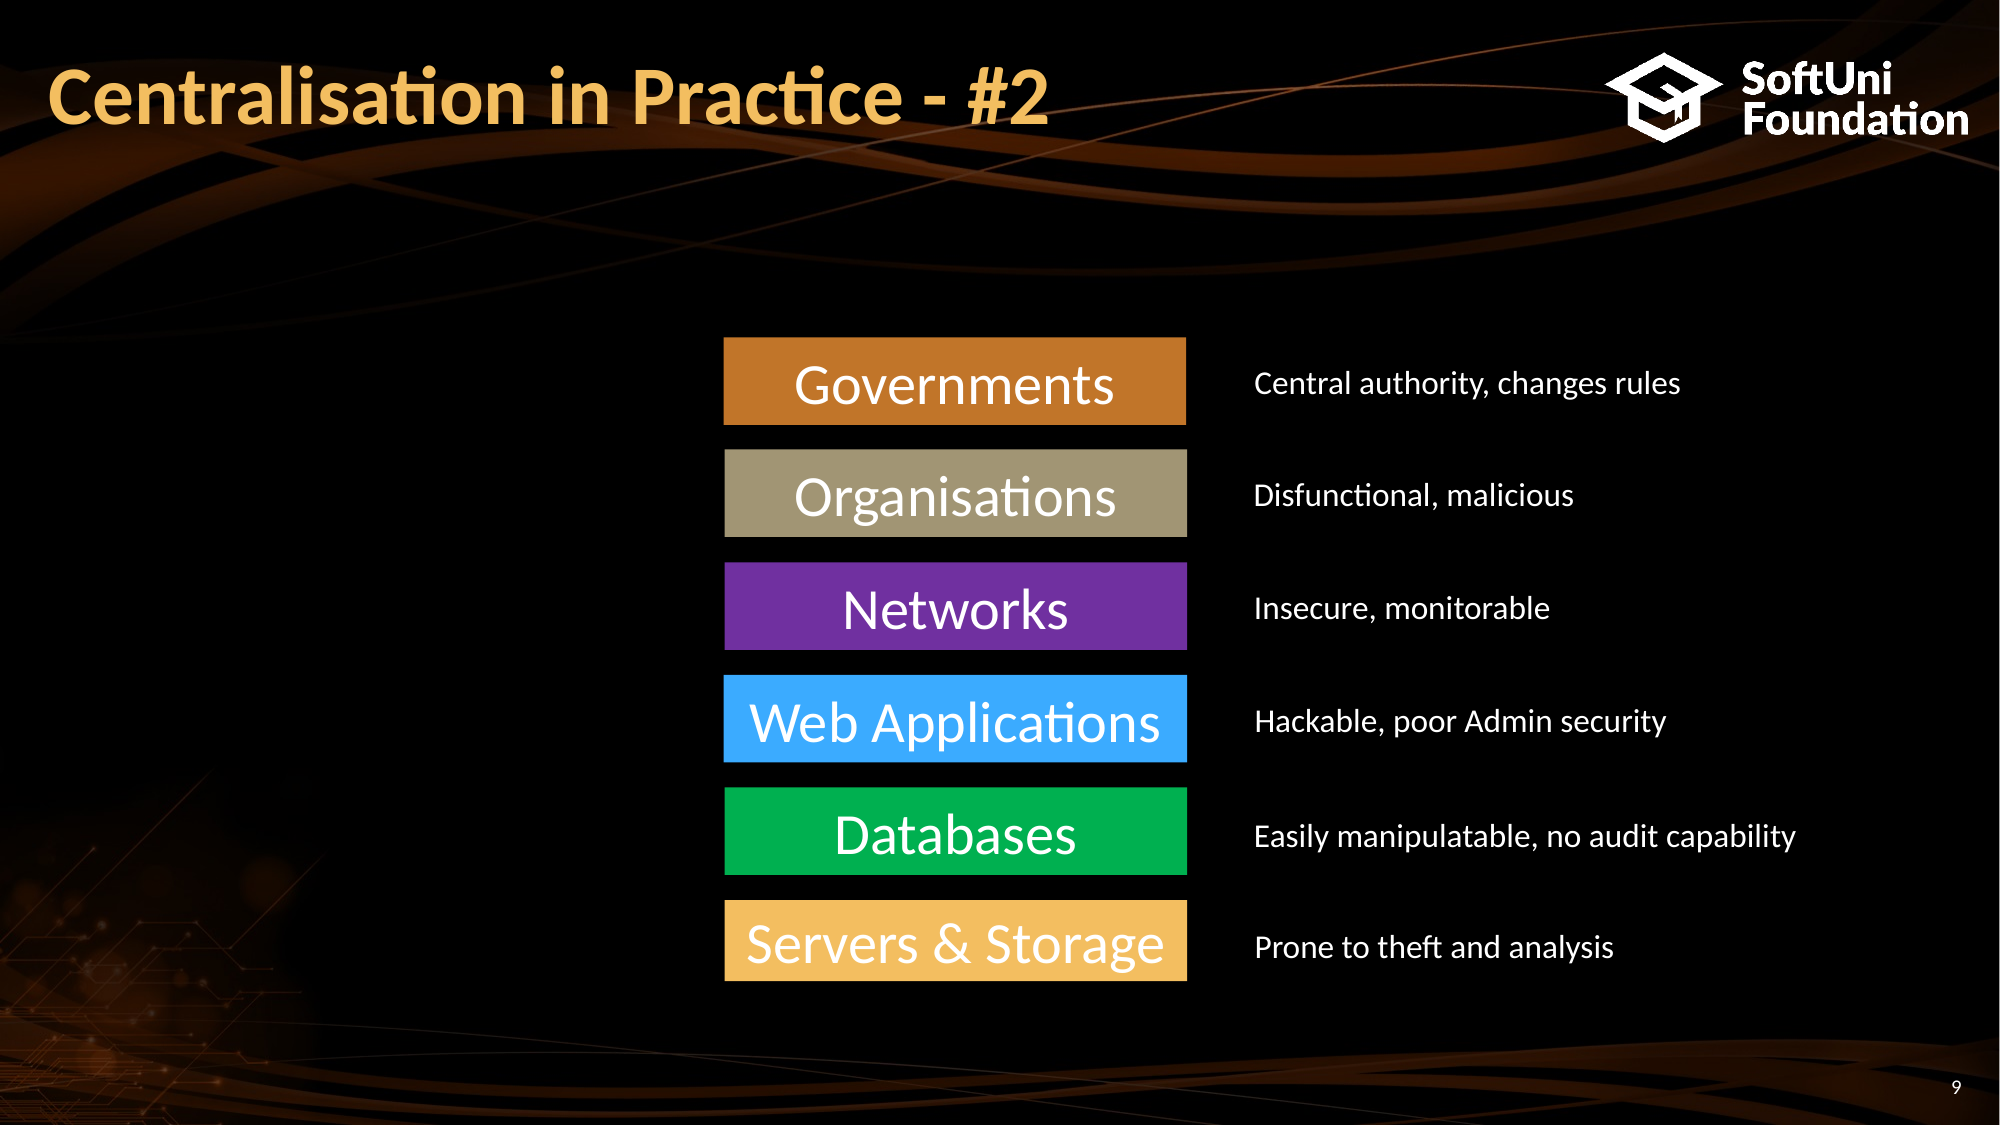

# Centralisation in Practice - #2
Governments
Central authority, changes rules
Organisations
Disfunctional, malicious
Networks
Insecure, monitorable
Web Applications
Hackable, poor Admin security
Databases
Easily manipulatable, no audit capability
Servers & Storage
Prone to theft and analysis
9